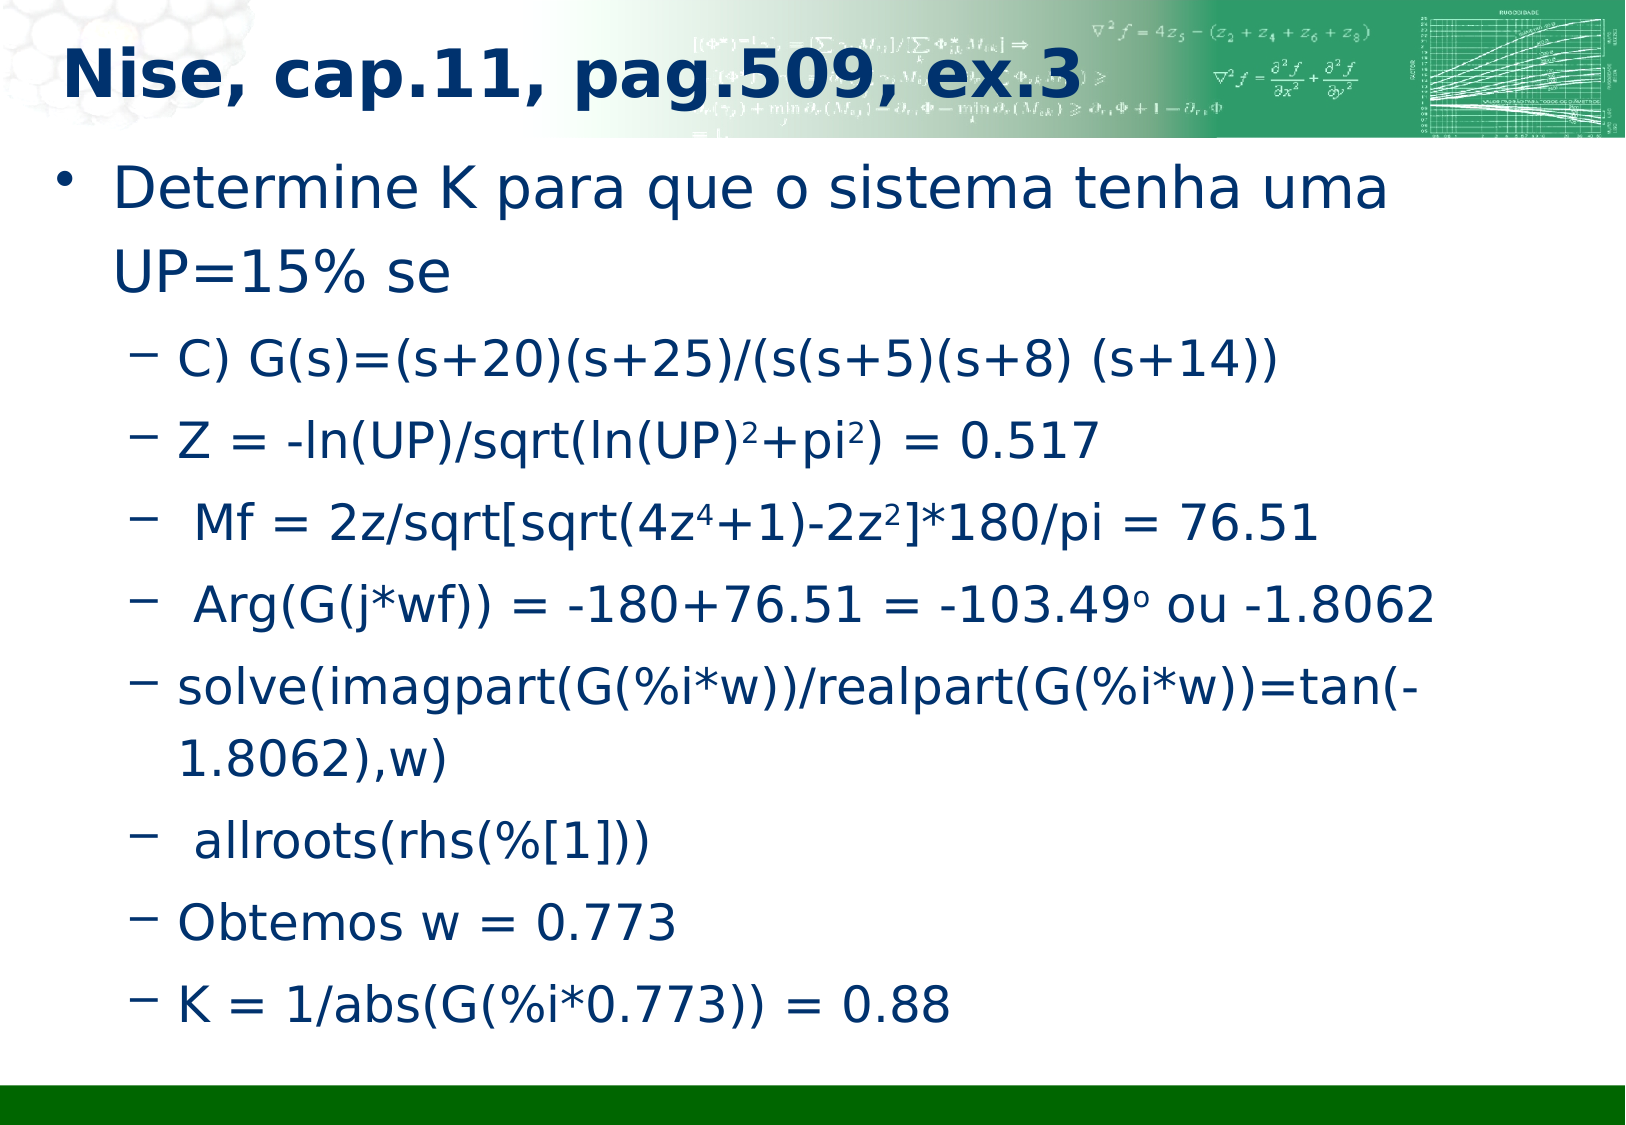

# Nise, cap.11, pag.509, ex.3
Determine K para que o sistema tenha uma UP=15% se
C) G(s)=(s+20)(s+25)/(s(s+5)(s+8) (s+14))
Z = -ln(UP)/sqrt(ln(UP)2+pi2) = 0.517
 Mf = 2z/sqrt[sqrt(4z4+1)-2z2]*180/pi = 76.51
 Arg(G(j*wf)) = -180+76.51 = -103.49o ou -1.8062
solve(imagpart(G(%i*w))/realpart(G(%i*w))=tan(-1.8062),w)
 allroots(rhs(%[1]))
Obtemos w = 0.773
K = 1/abs(G(%i*0.773)) = 0.88